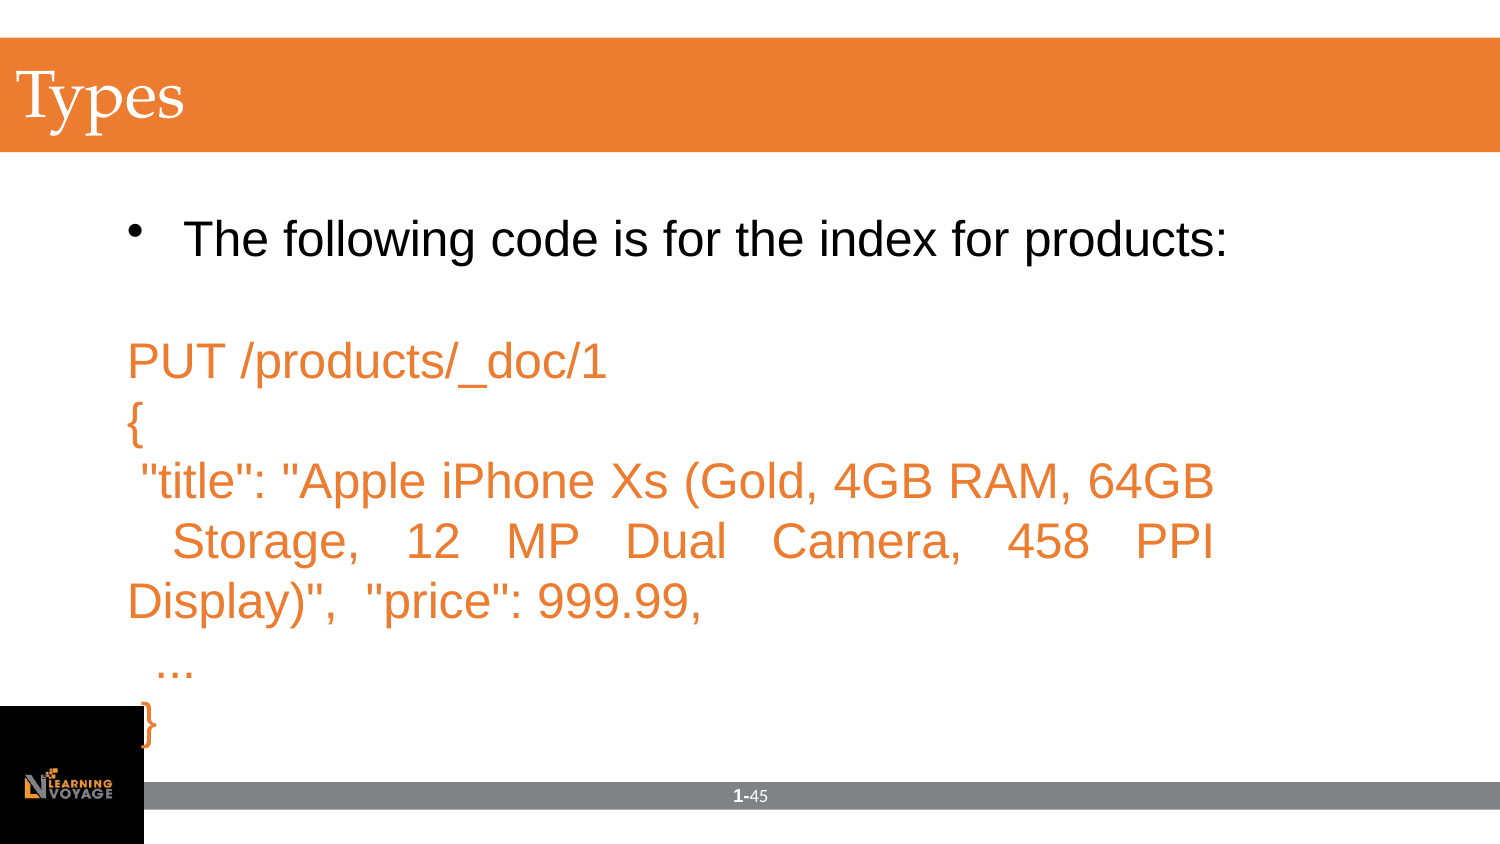

# Types
The following code is for the index for products:

PUT /products/_doc/1
{
"title": "Apple iPhone Xs (Gold, 4GB RAM, 64GB  Storage, 12 MP Dual Camera, 458 PPI Display)",  "price": 999.99,
...
}
1-45